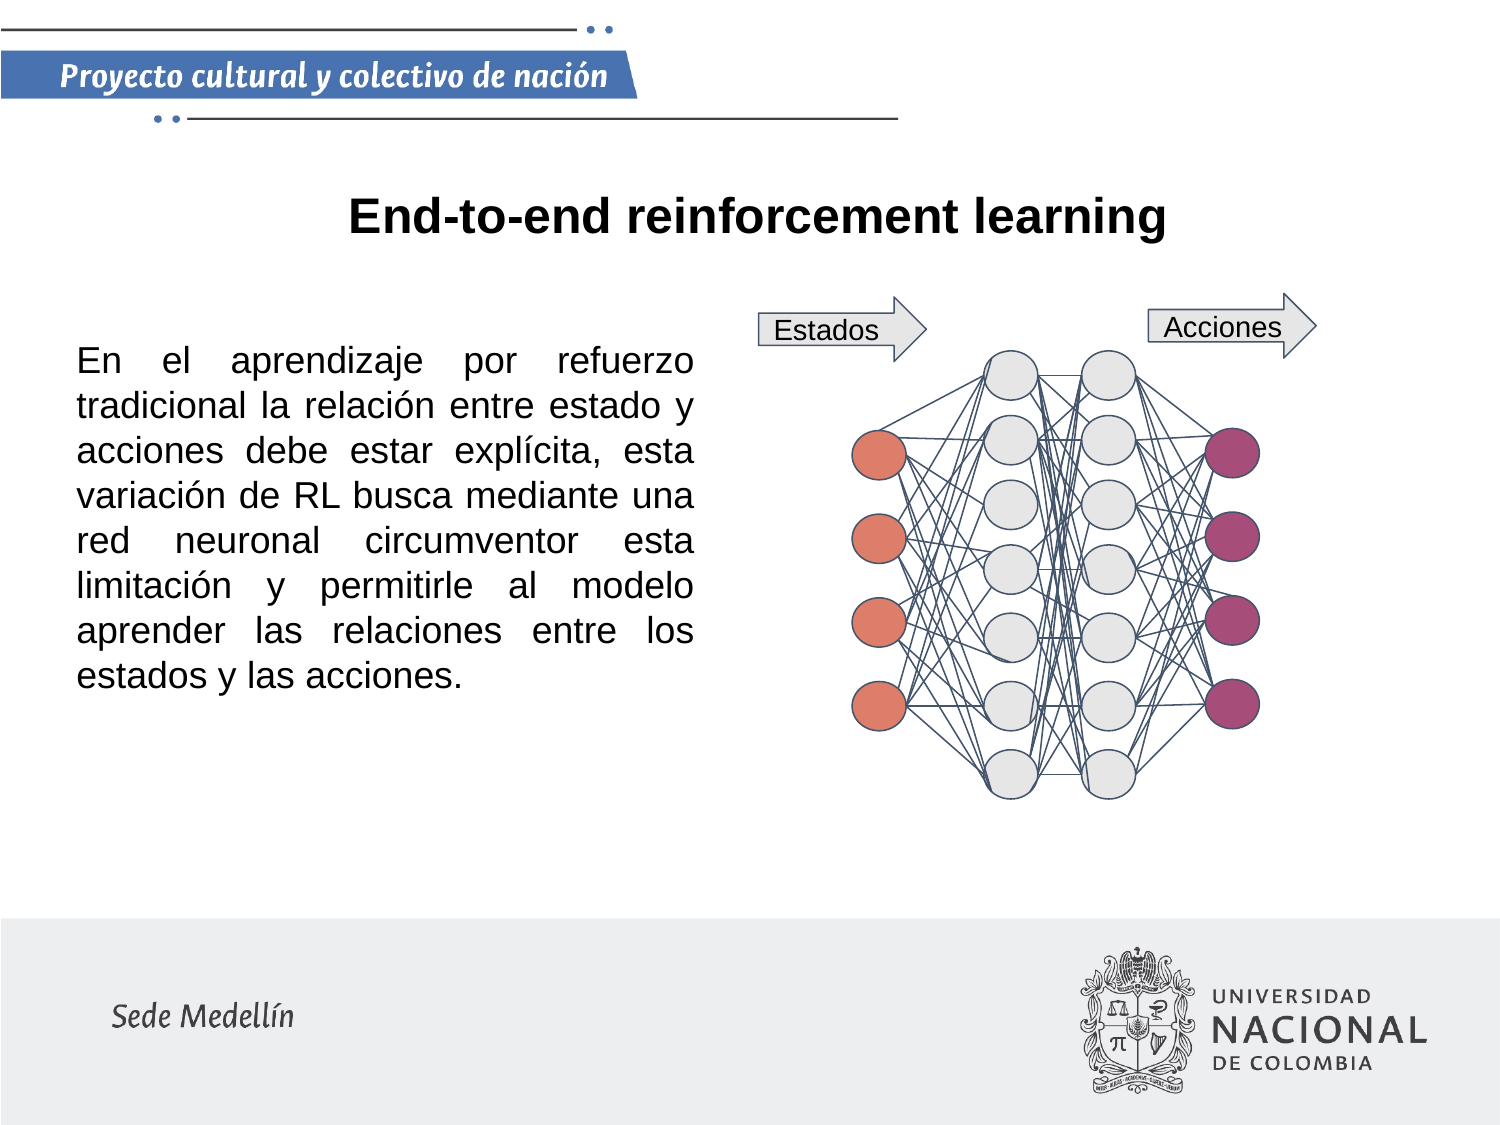

# End-to-end reinforcement learning
Acciones
Estados
En el aprendizaje por refuerzo tradicional la relación entre estado y acciones debe estar explícita, esta variación de RL busca mediante una red neuronal circumventor esta limitación y permitirle al modelo aprender las relaciones entre los estados y las acciones.